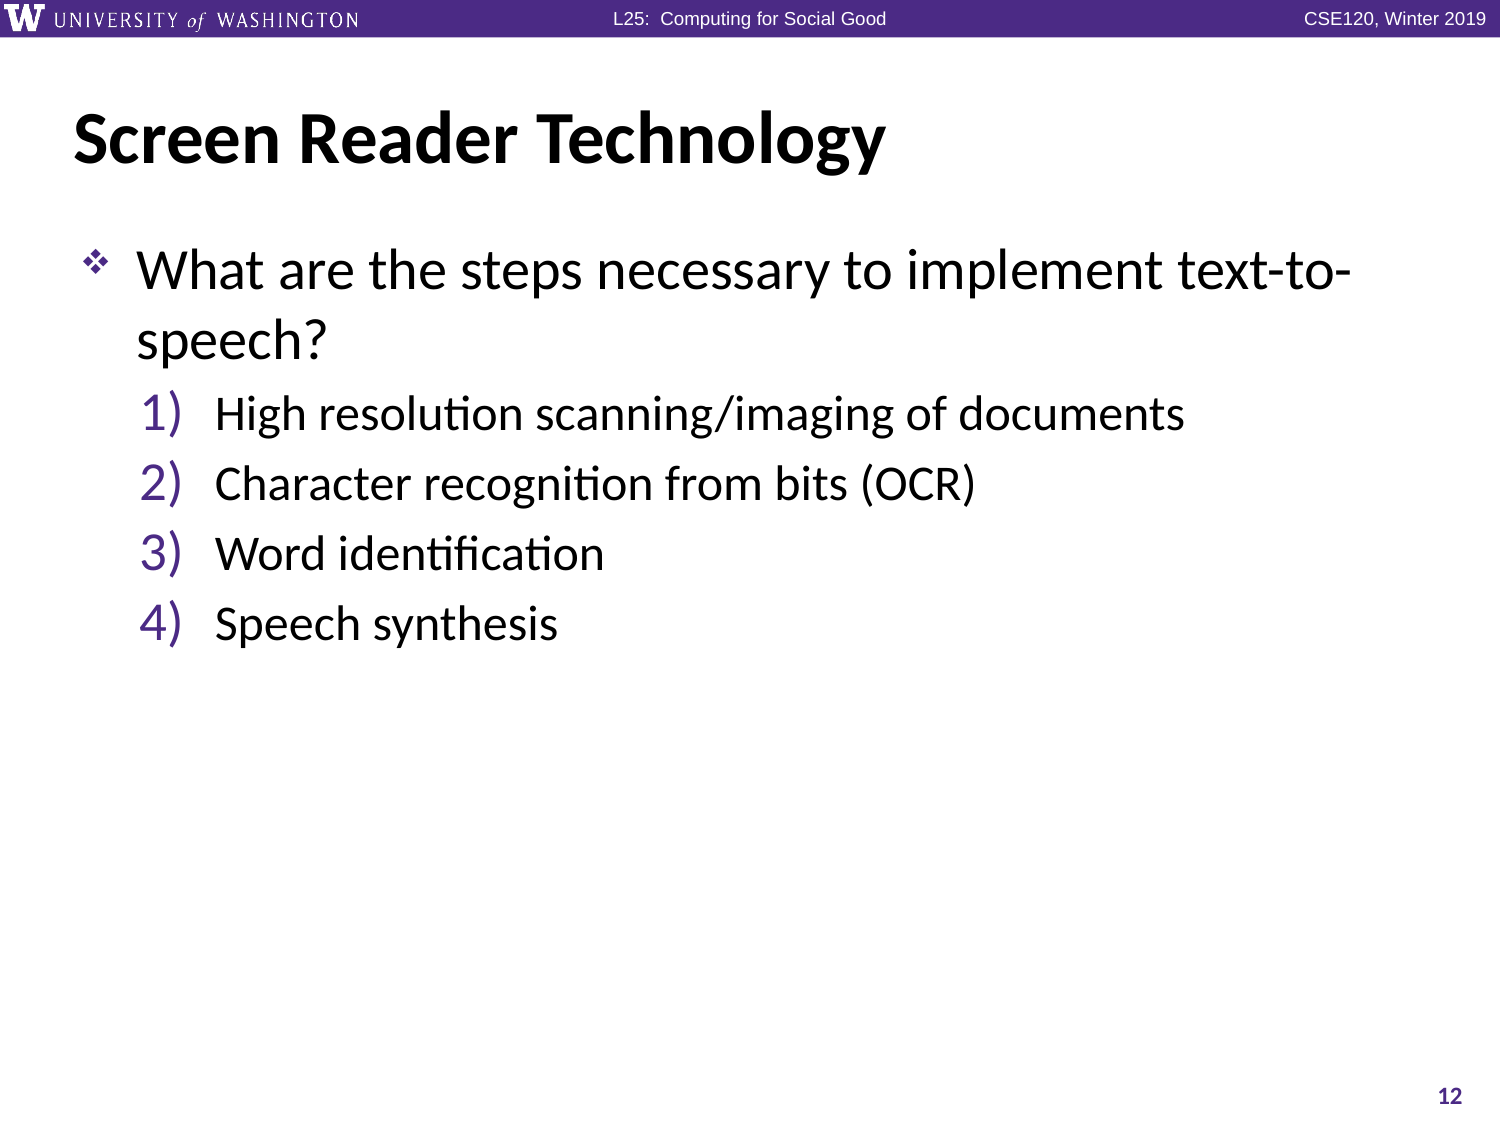

# Screen Reader Technology
What are the steps necessary to implement text-to-speech?
High resolution scanning/imaging of documents
Character recognition from bits (OCR)
Word identification
Speech synthesis

12